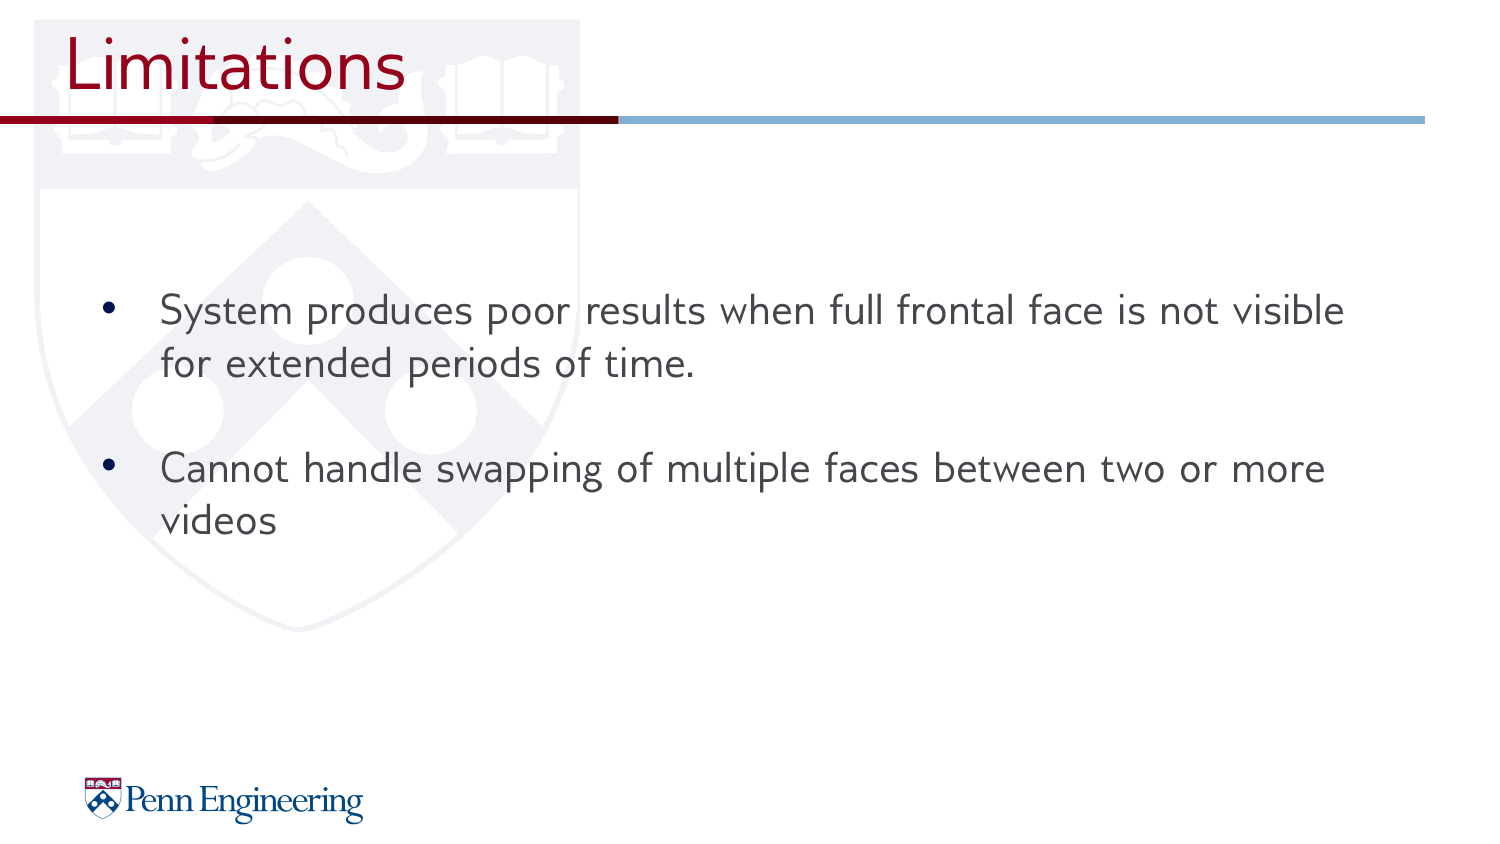

# Limitations
System produces poor results when full frontal face is not visible for extended periods of time.
Cannot handle swapping of multiple faces between two or more videos